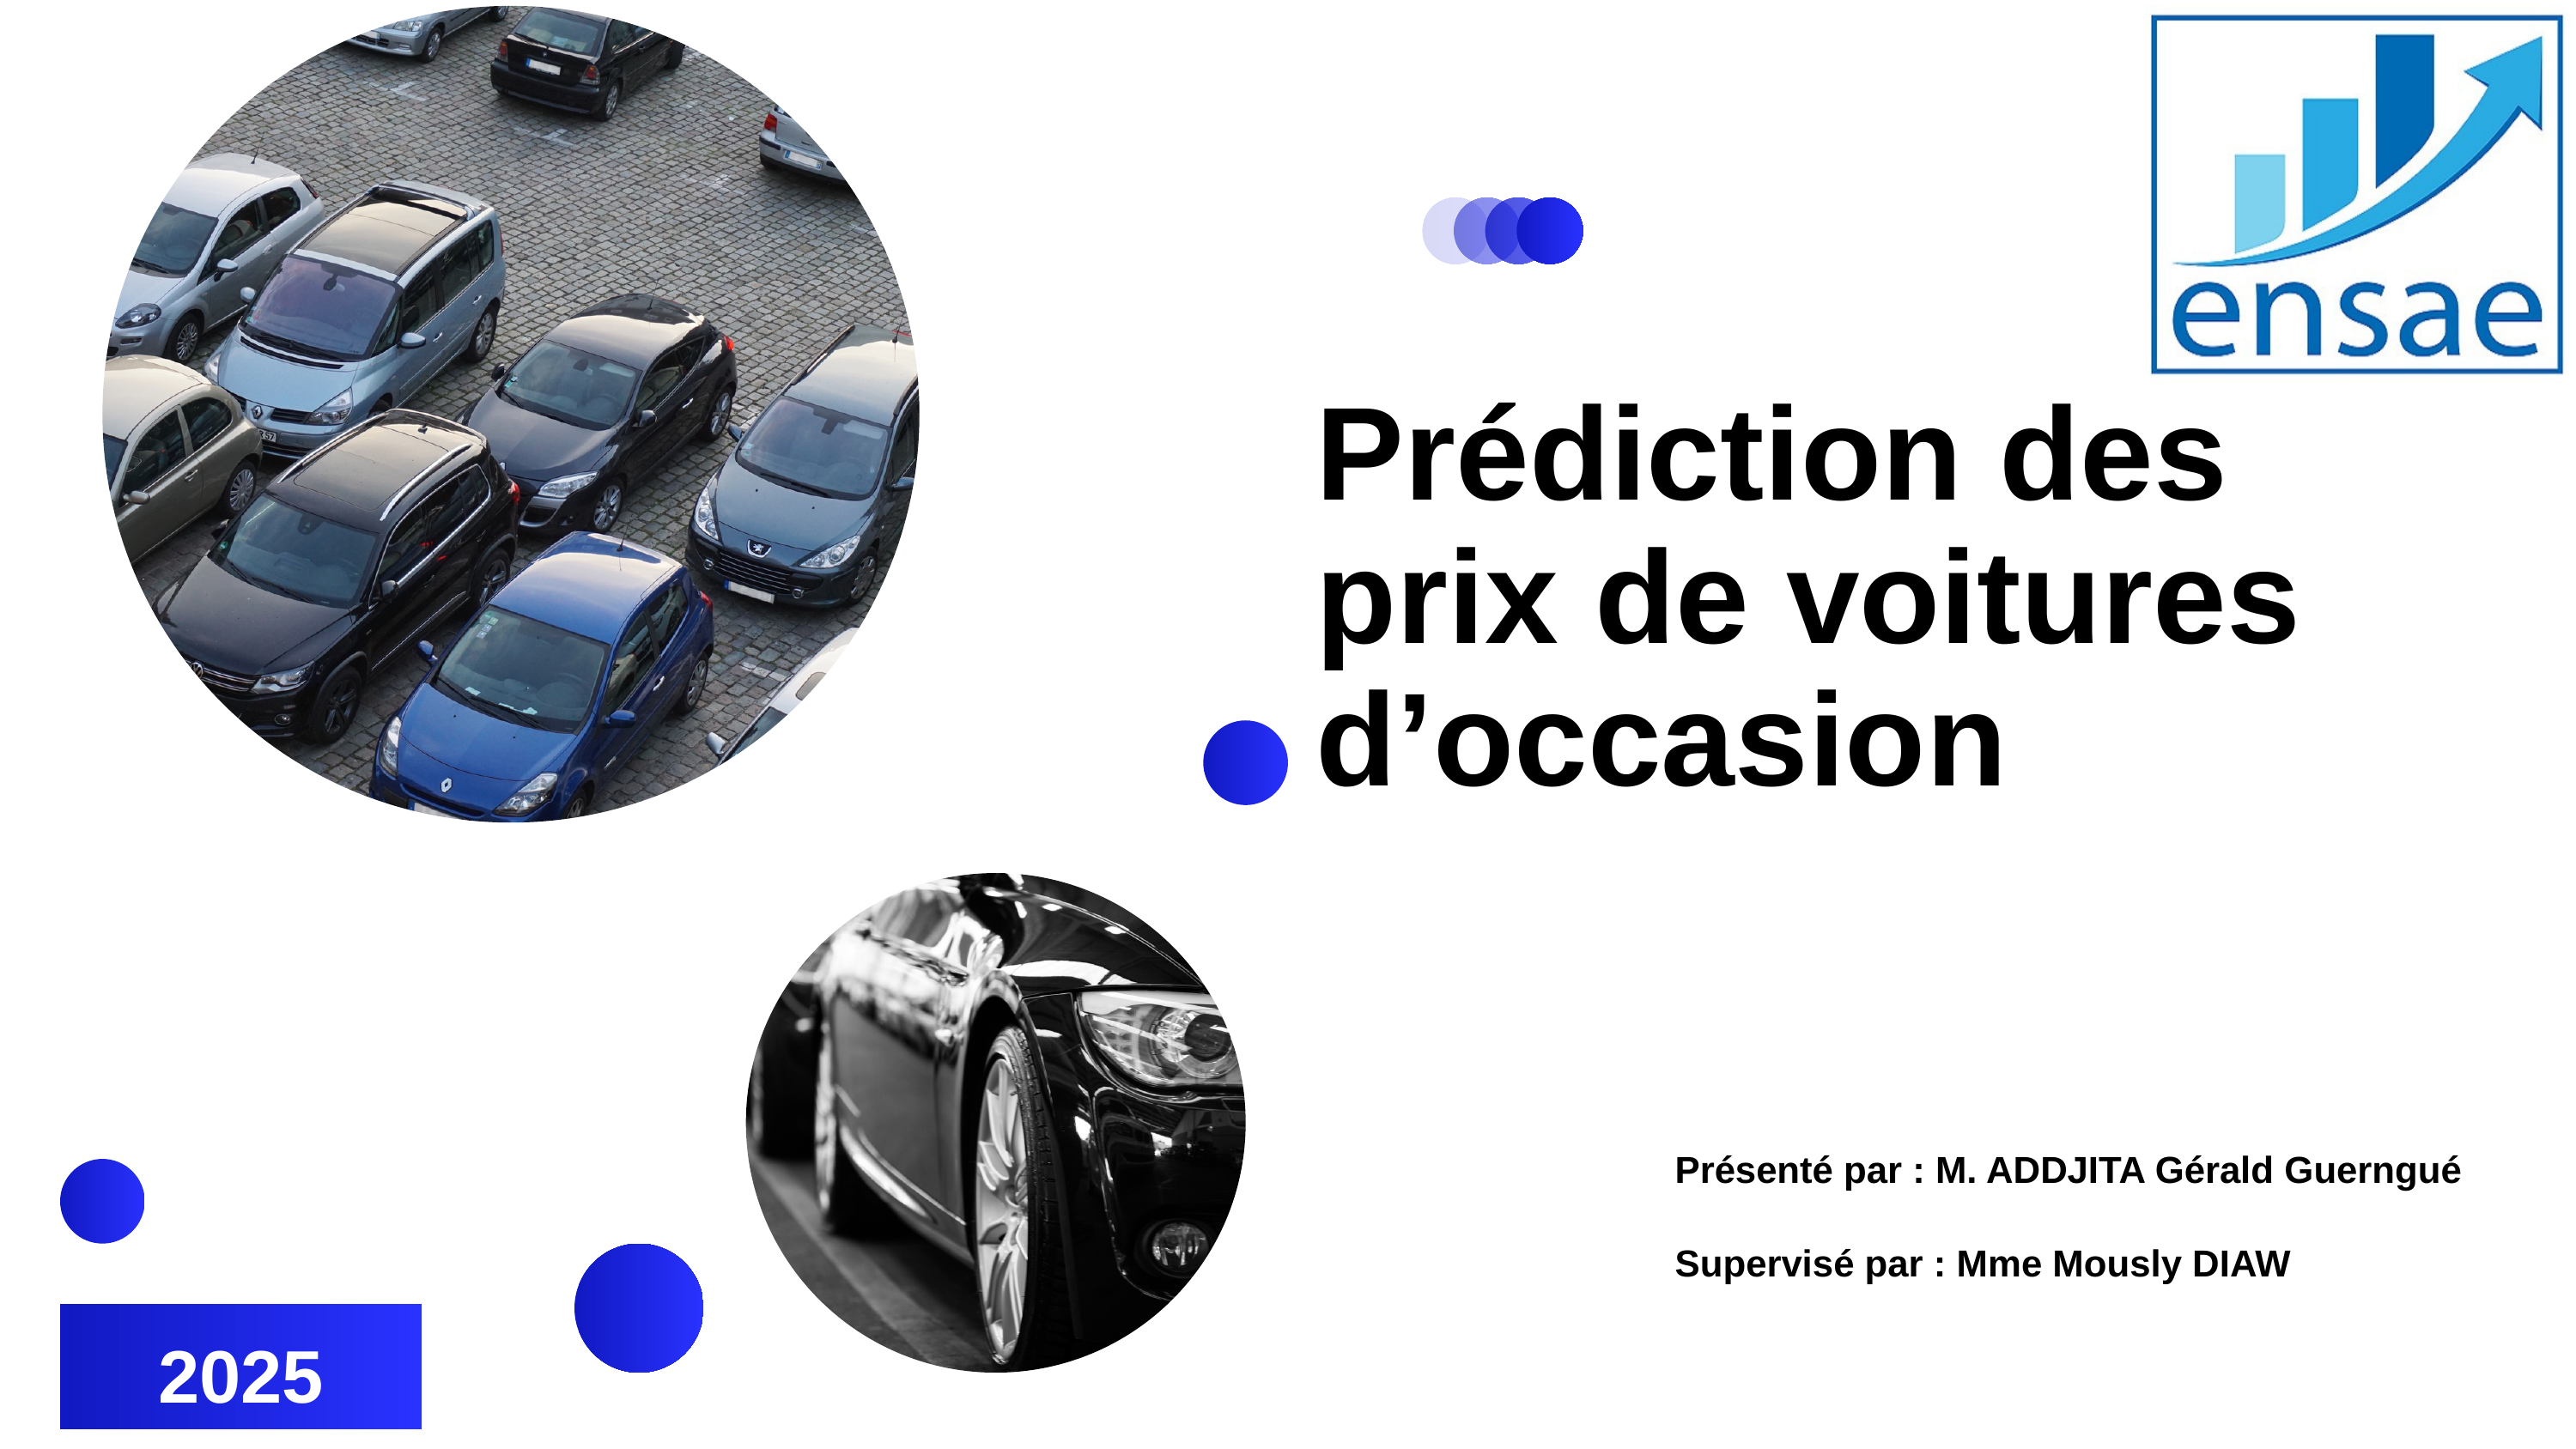

Prédiction des prix de voitures d’occasion

Présenté par : M. ADDJITA Gérald Guerngué
Supervisé par : Mme Mously DIAW

2025